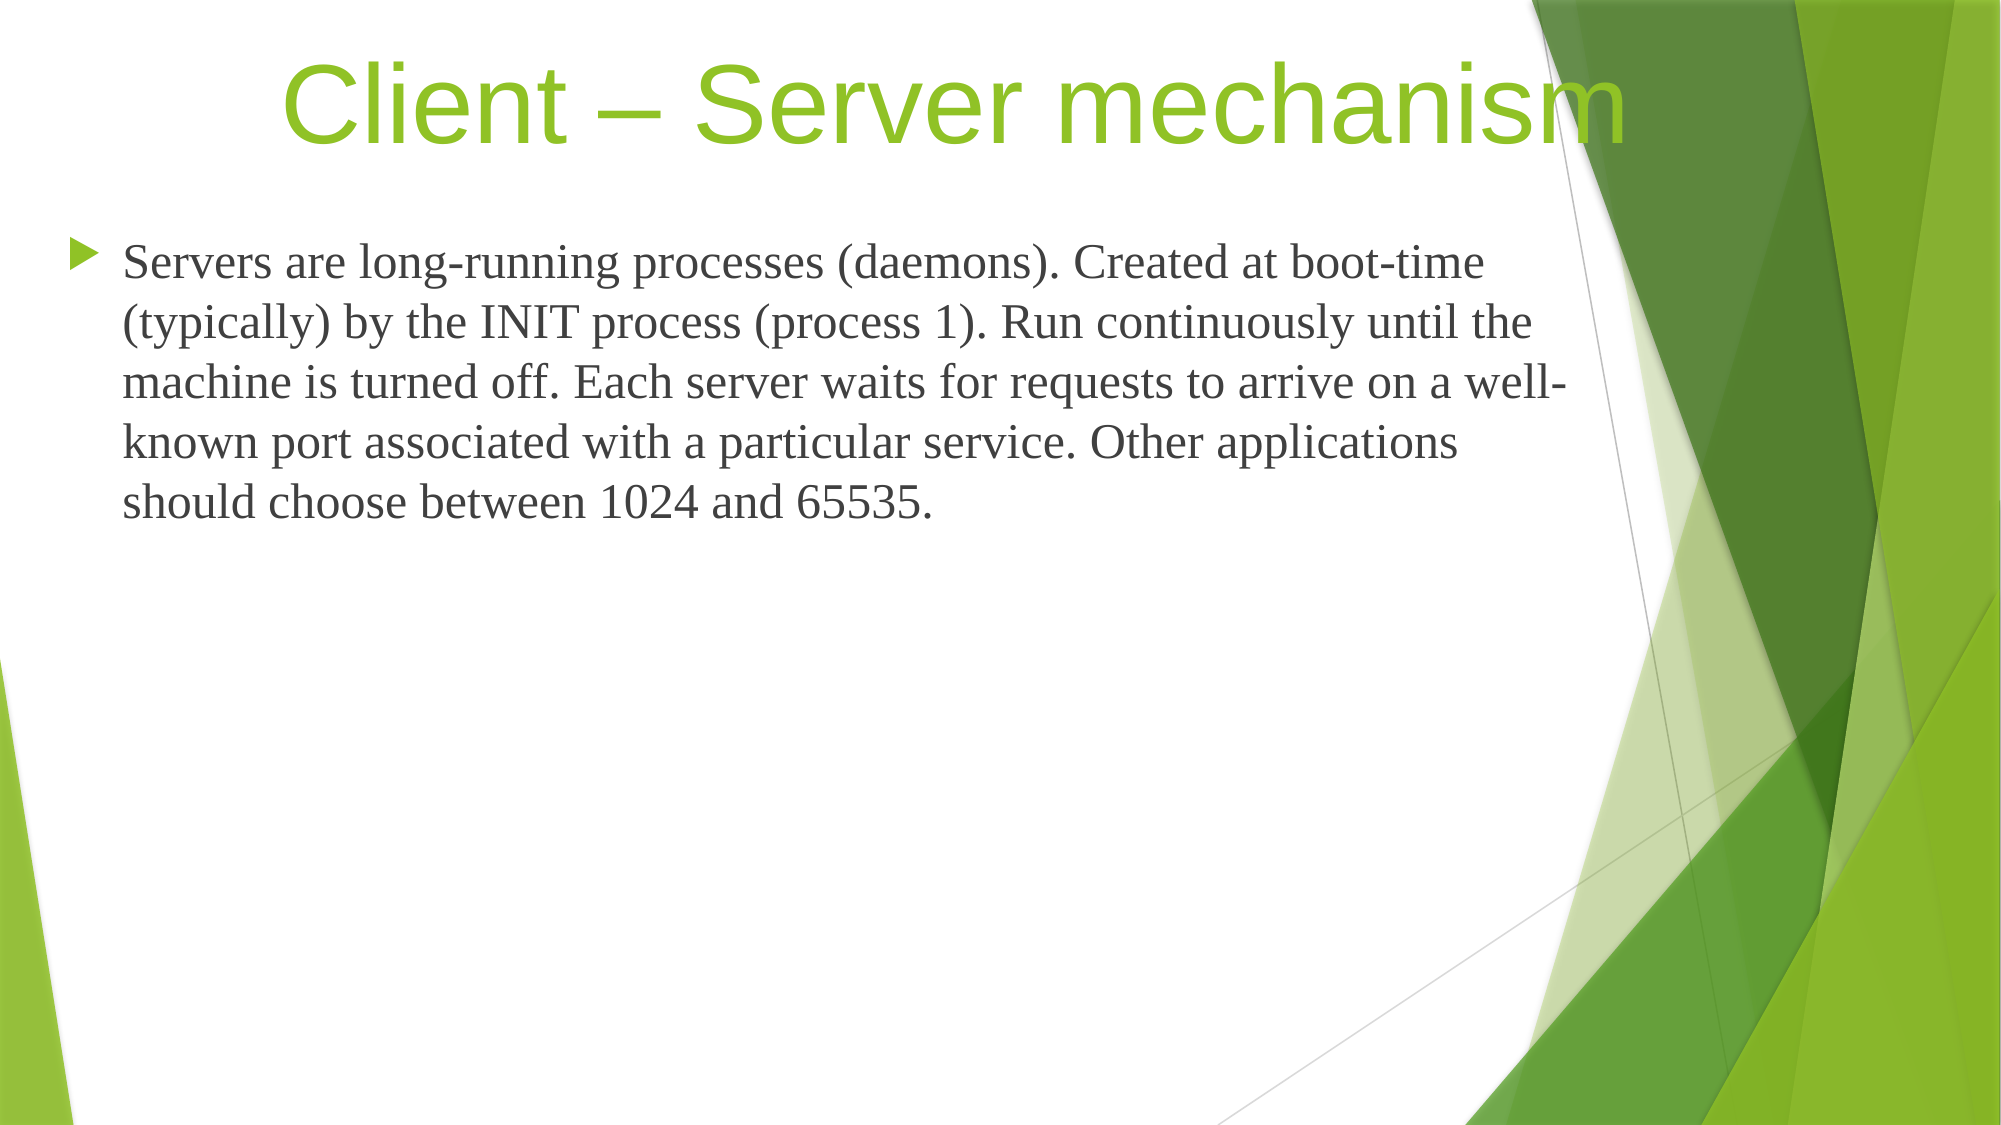

# Client – Server mechanism
Servers are long-running processes (daemons). Created at boot-time (typically) by the INIT process (process 1). Run continuously until the machine is turned off. Each server waits for requests to arrive on a well-known port associated with a particular service. Other applications should choose between 1024 and 65535.